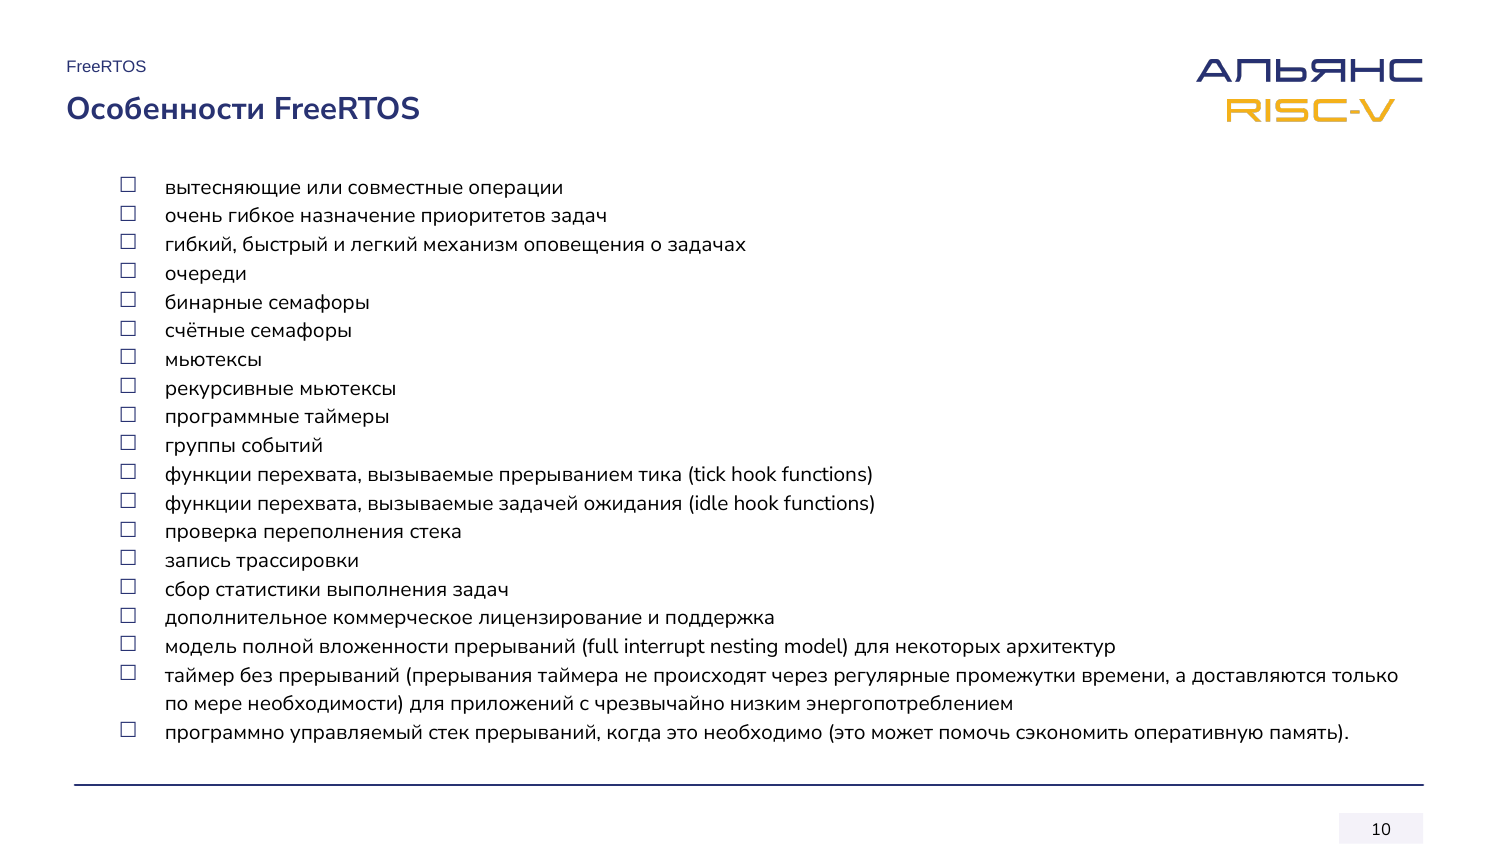

FreeRTOS
# Особенности FreeRTOS
вытесняющие или совместные операции
очень гибкое назначение приоритетов задач
гибкий, быстрый и легкий механизм оповещения о задачах
очереди
бинарные семафоры
счётные семафоры
мьютексы
рекурсивные мьютексы
программные таймеры
группы событий
функции перехвата, вызываемые прерыванием тика (tick hook functions)
функции перехвата, вызываемые задачей ожидания (idle hook functions)
проверка переполнения стека
запись трассировки
сбор статистики выполнения задач
дополнительное коммерческое лицензирование и поддержка
модель полной вложенности прерываний (full interrupt nesting model) для некоторых архитектур
таймер без прерываний (прерывания таймера не происходят через регулярные промежутки времени, а доставляются только по мере необходимости) для приложений с чрезвычайно низким энергопотреблением
программно управляемый стек прерываний, когда это необходимо (это может помочь сэкономить оперативную память).